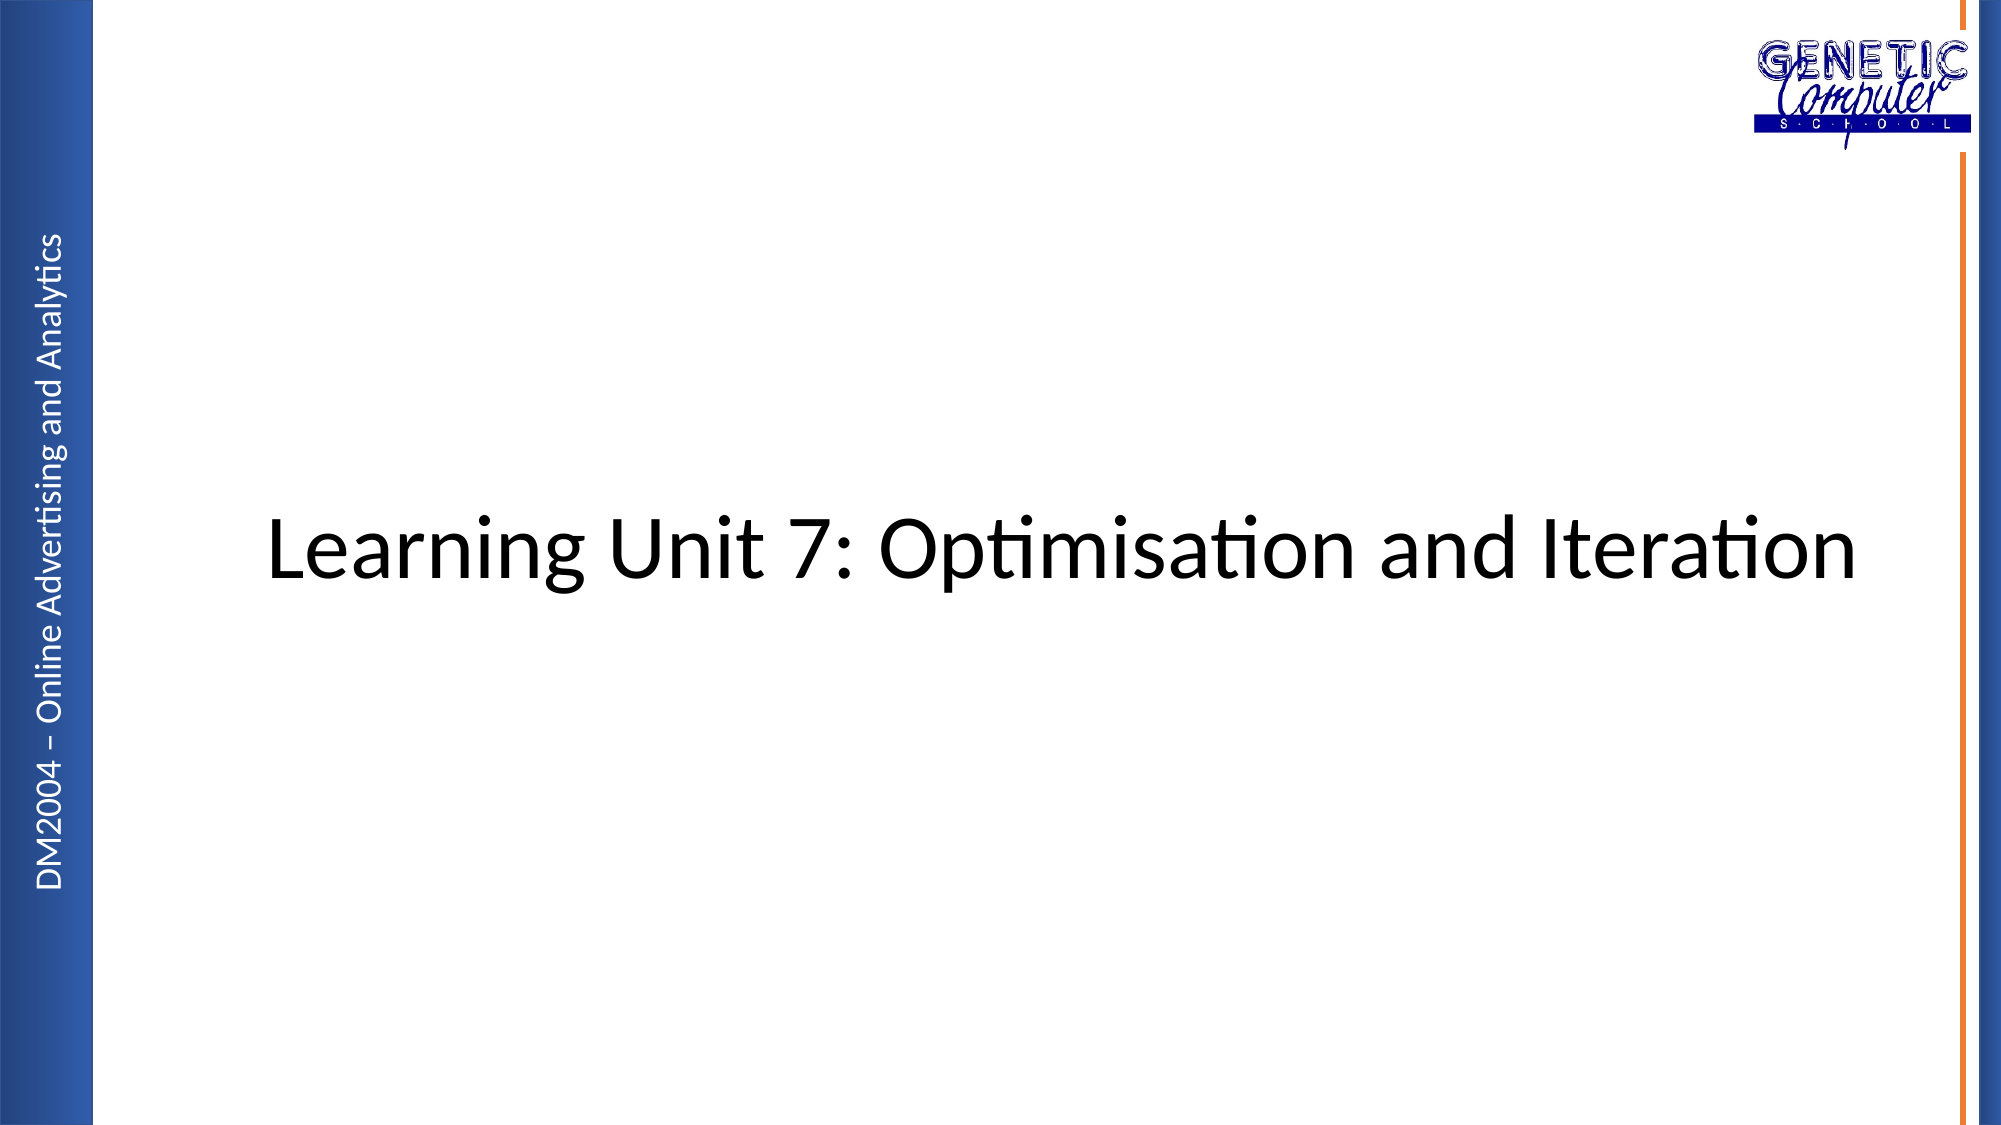

# Learning Unit 7: Optimisation and Iteration